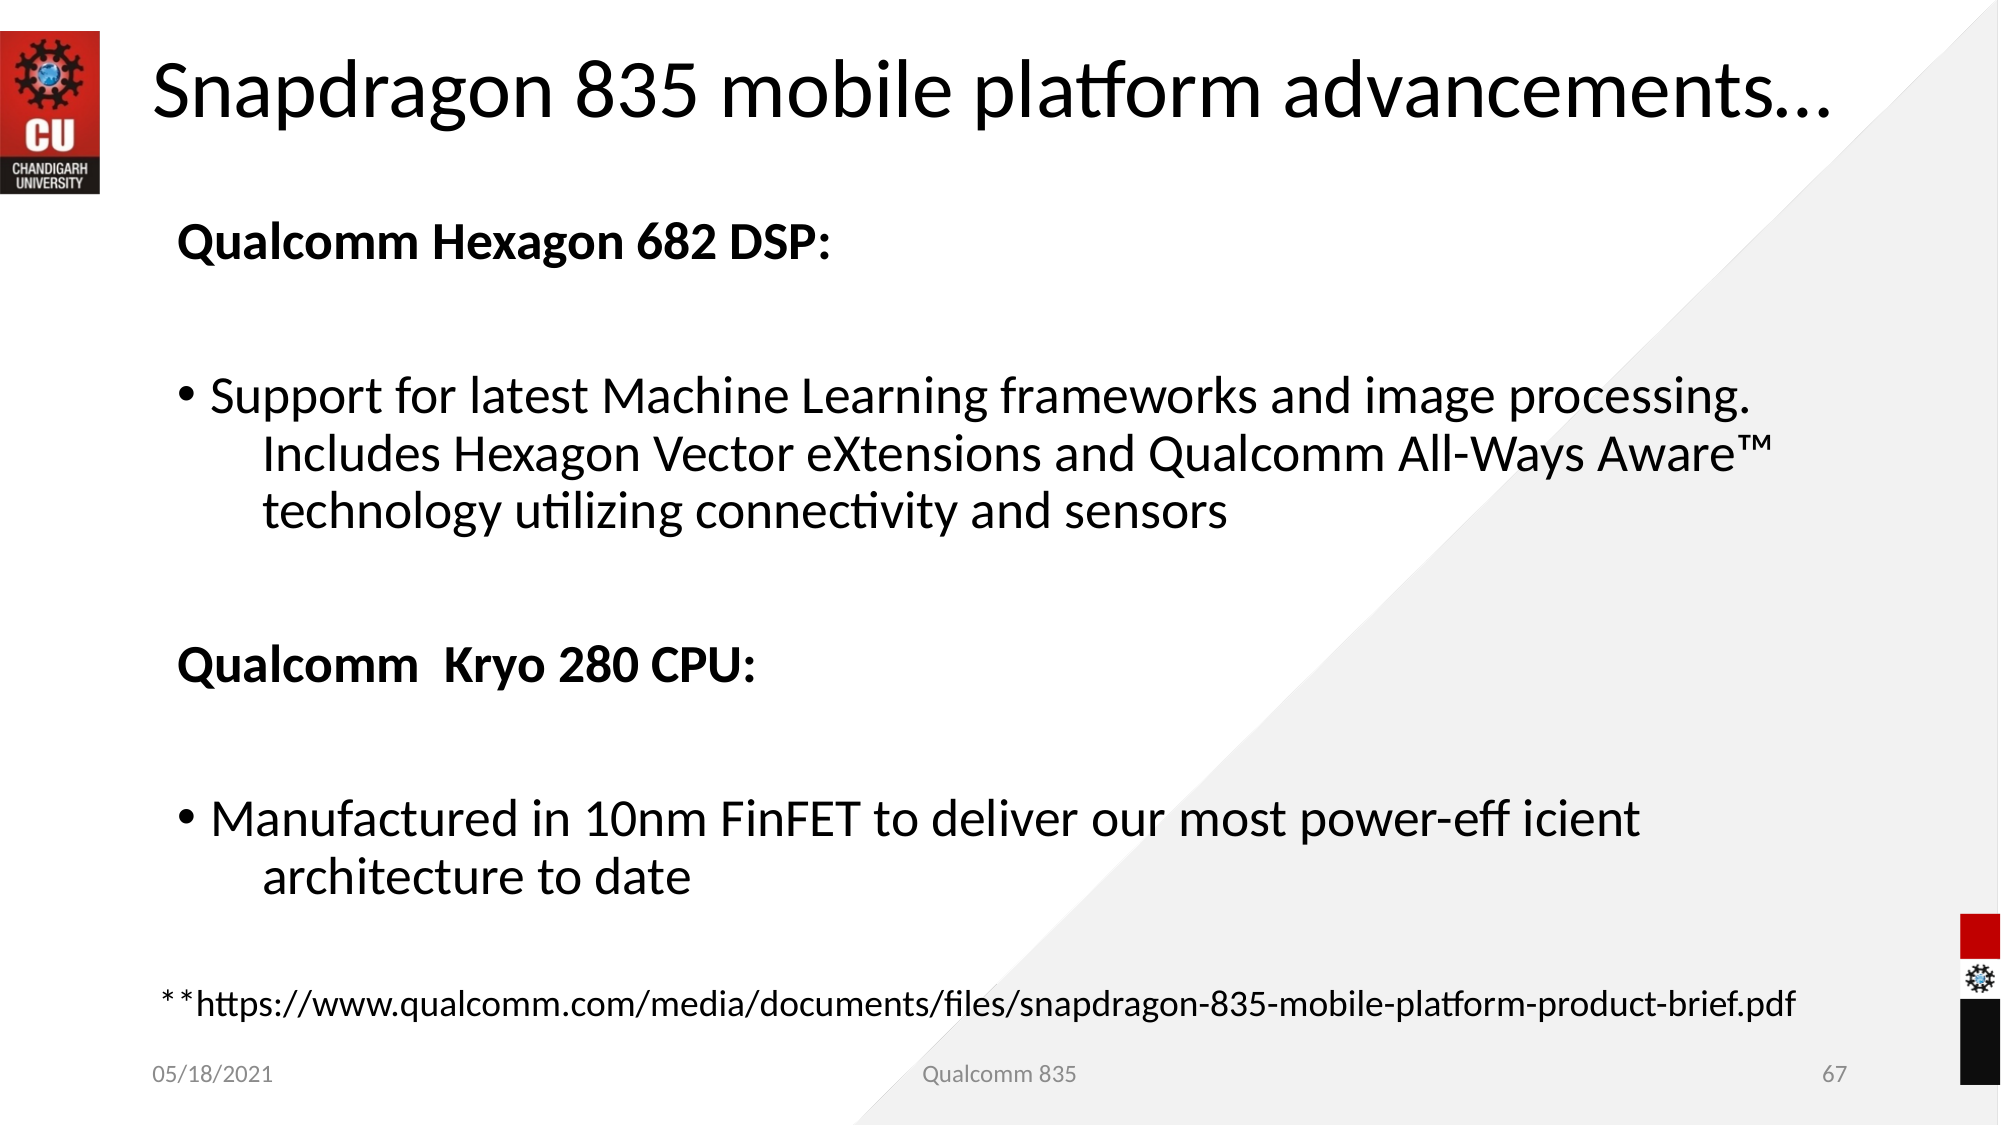

Snapdragon 835 mobile platform advancements…
Qualcomm Hexagon 682 DSP:

Support for latest Machine Learning frameworks and image processing. Includes Hexagon Vector eXtensions and Qualcomm All-Ways Aware™ technology utilizing connectivity and sensors

Qualcomm  Kryo 280 CPU:

Manufactured in 10nm FinFET to deliver our most power-eff icient architecture to date
**https://www.qualcomm.com/media/documents/files/snapdragon-835-mobile-platform-product-brief.pdf
05/18/2021
Qualcomm 835
67